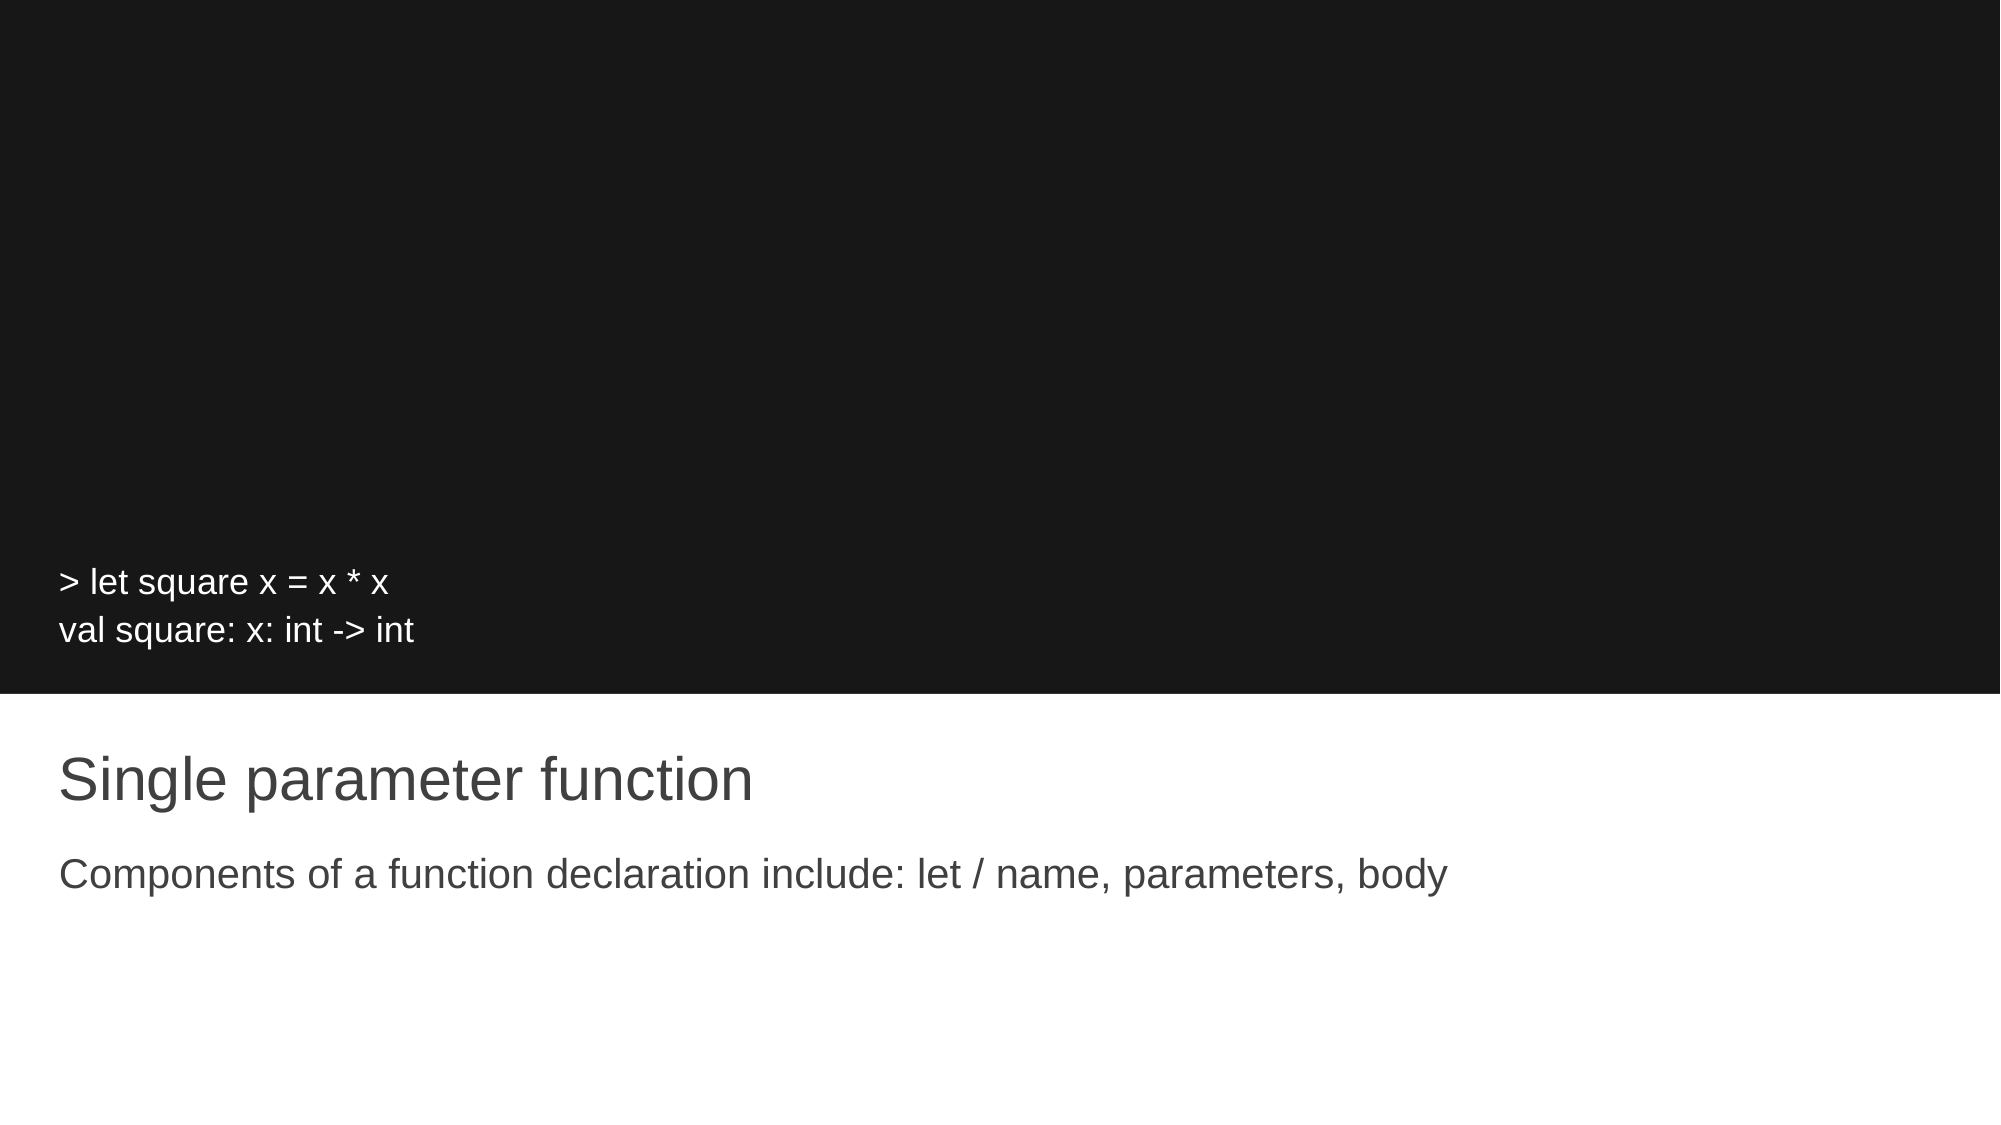

> let square x = x * x
val square: x: int -> int
# Single parameter function
Components of a function declaration include: let / name, parameters, body